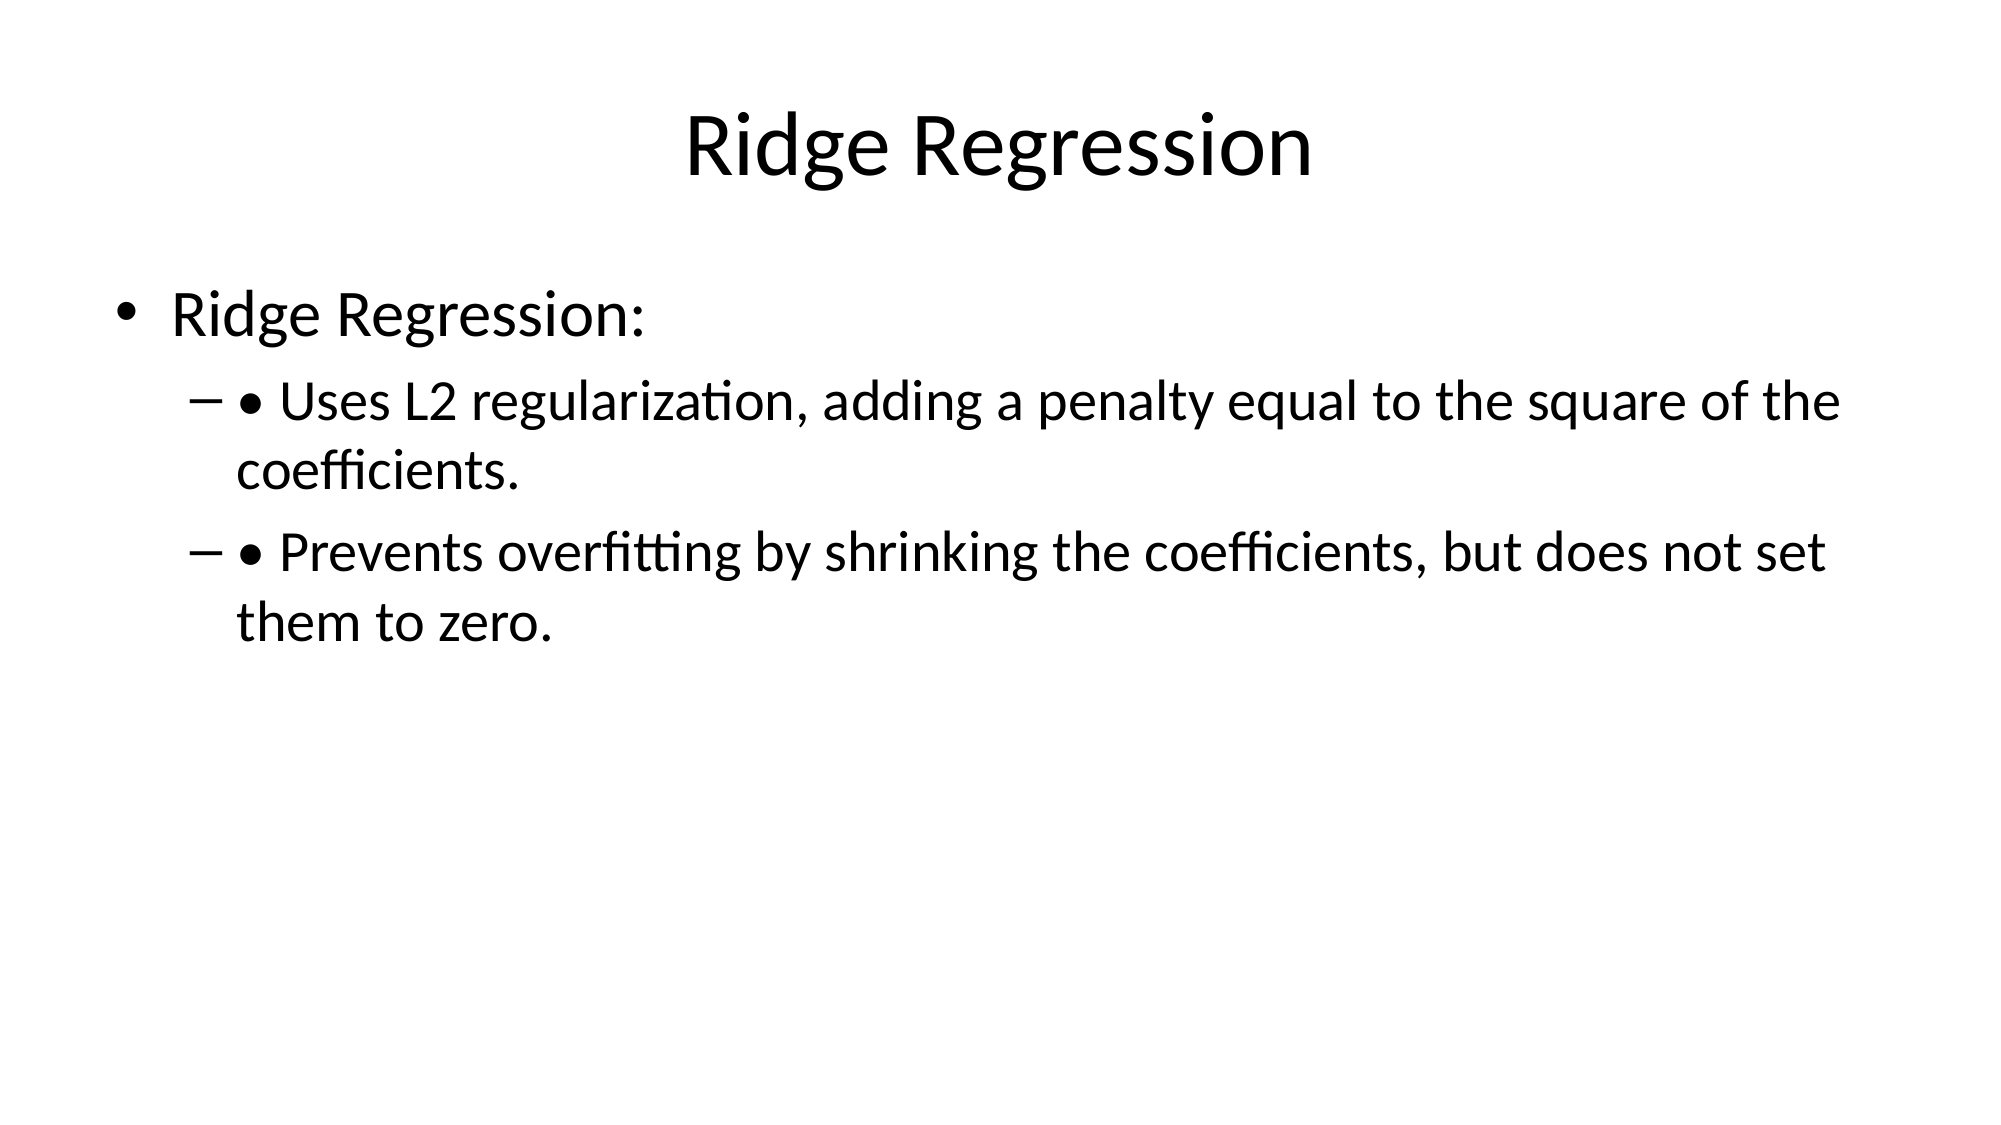

# Ridge Regression
Ridge Regression:
• Uses L2 regularization, adding a penalty equal to the square of the coefficients.
• Prevents overfitting by shrinking the coefficients, but does not set them to zero.